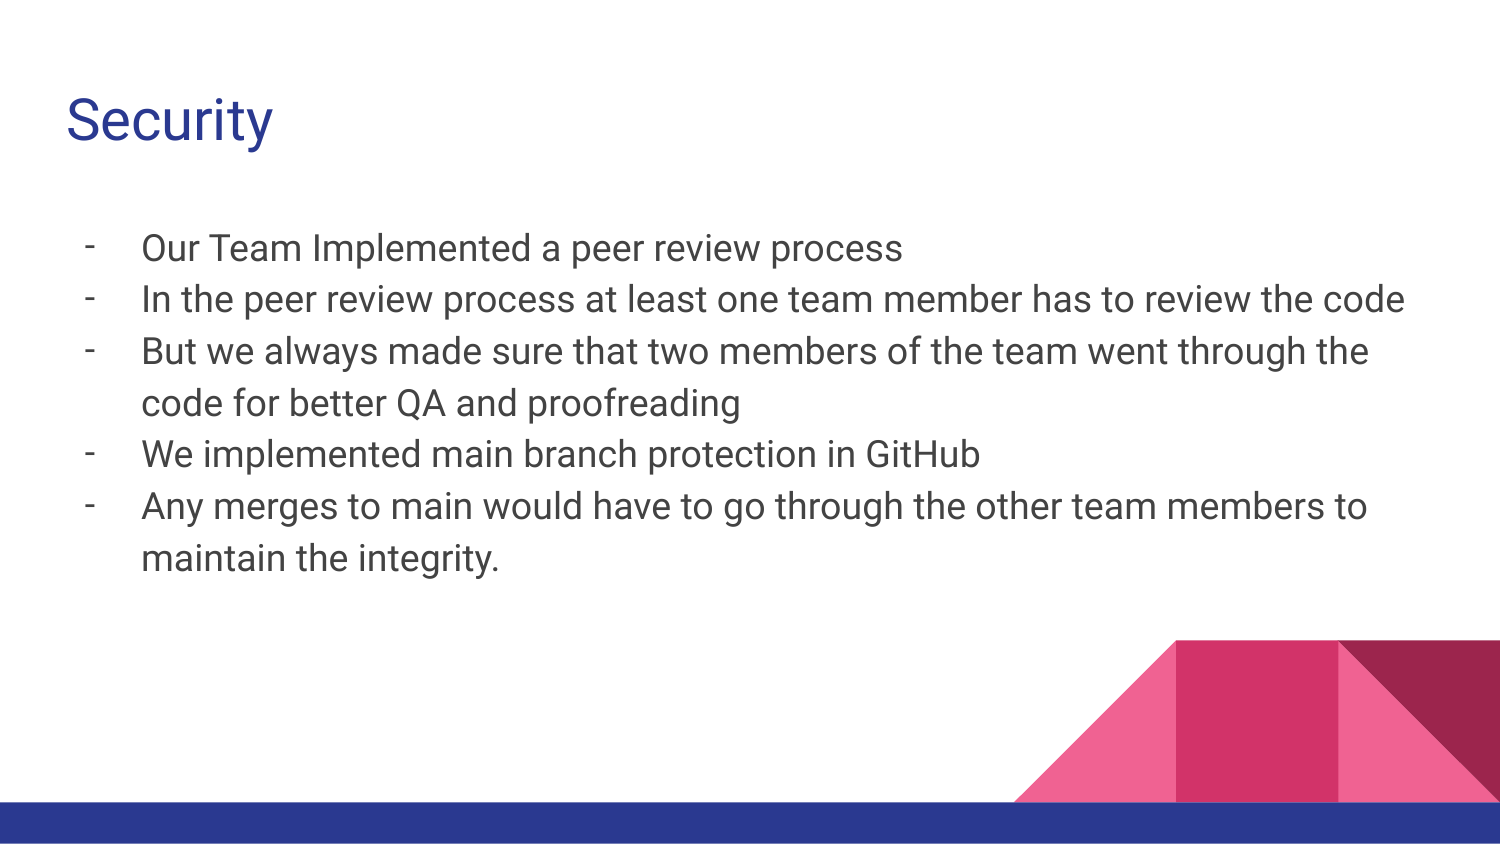

# Security
Our Team Implemented a peer review process
In the peer review process at least one team member has to review the code
But we always made sure that two members of the team went through the code for better QA and proofreading
We implemented main branch protection in GitHub
Any merges to main would have to go through the other team members to maintain the integrity.